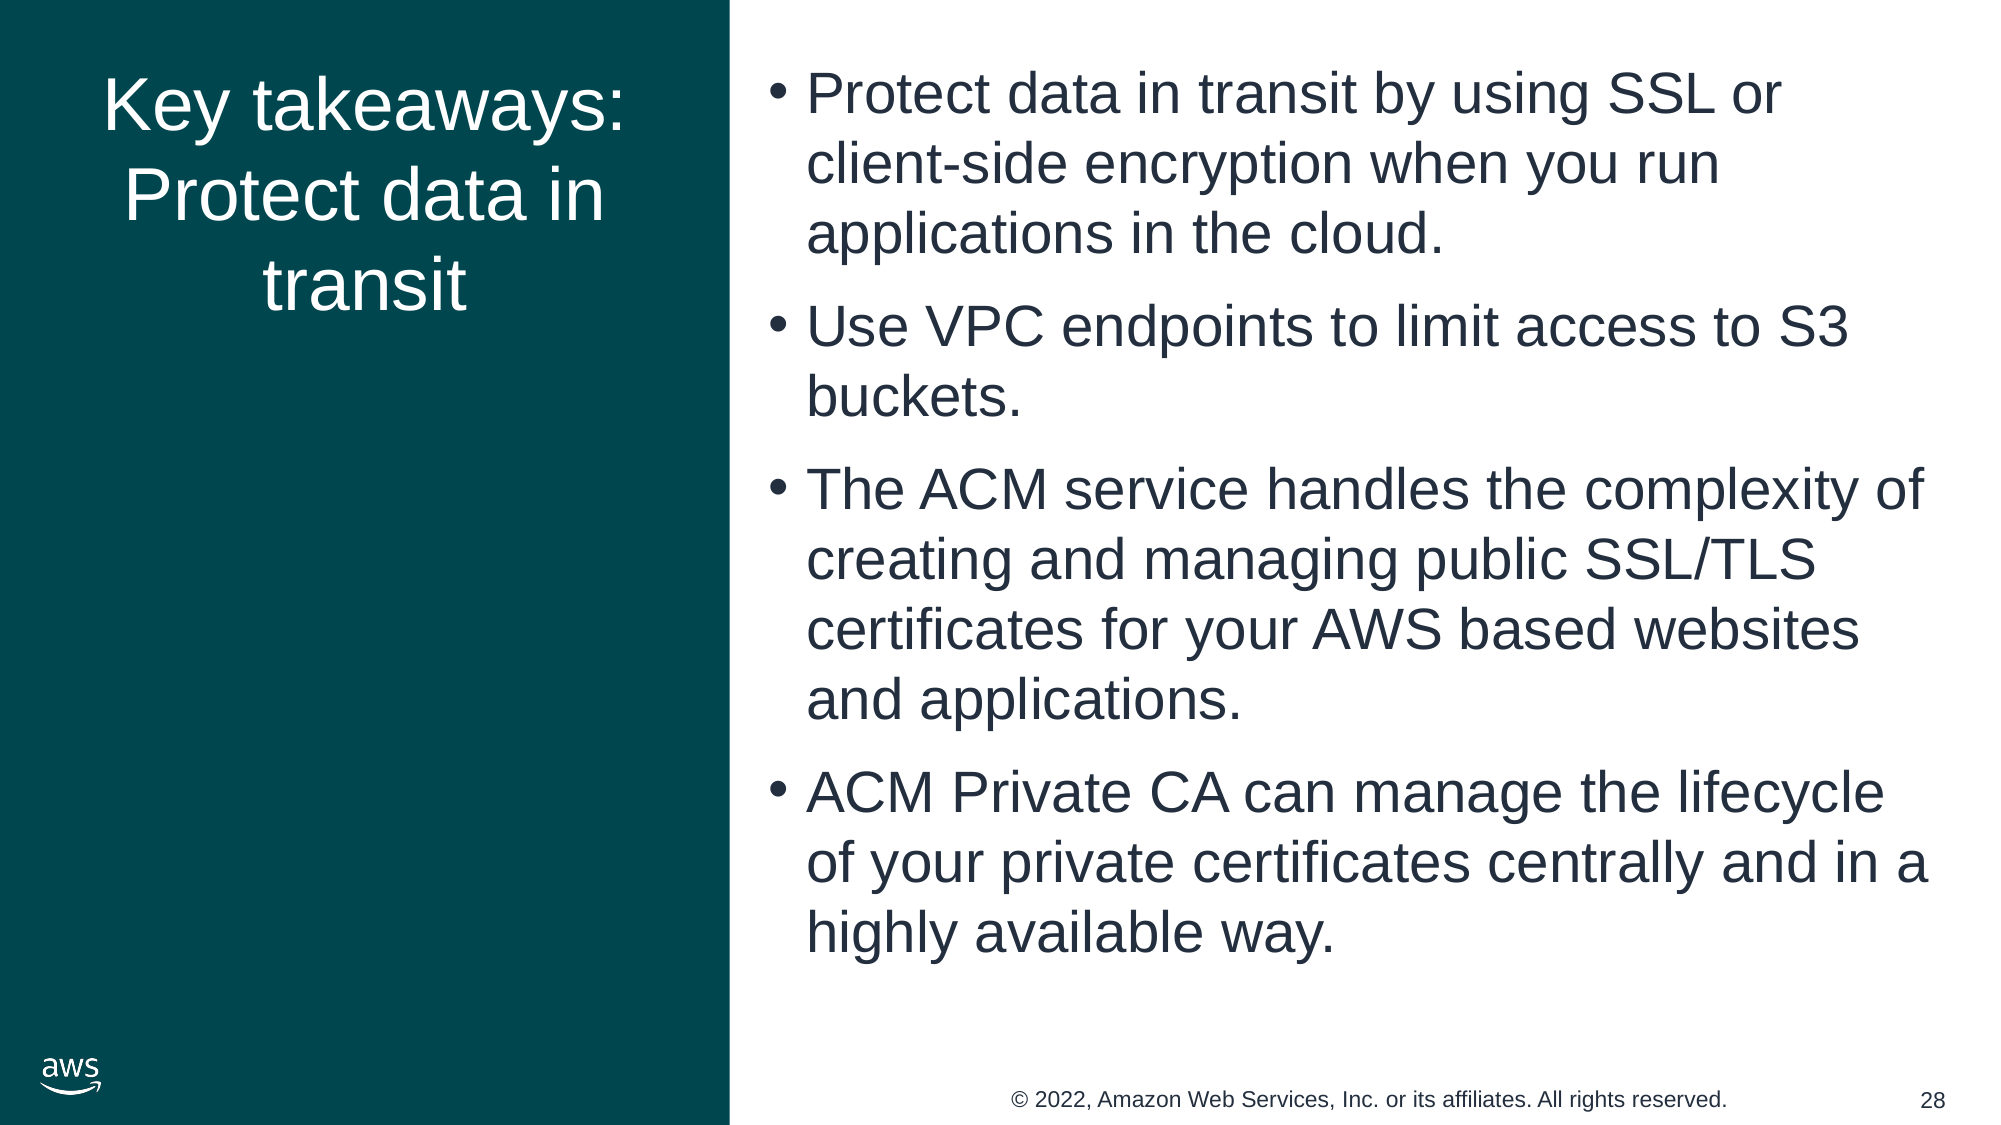

# Key takeaways: Protect data in transit
Protect data in transit by using SSL or client-side encryption when you run applications in the cloud.
Use VPC endpoints to limit access to S3 buckets.
The ACM service handles the complexity of creating and managing public SSL/TLS certificates for your AWS based websites and applications.
ACM Private CA can manage the lifecycle of your private certificates centrally and in a highly available way.
28